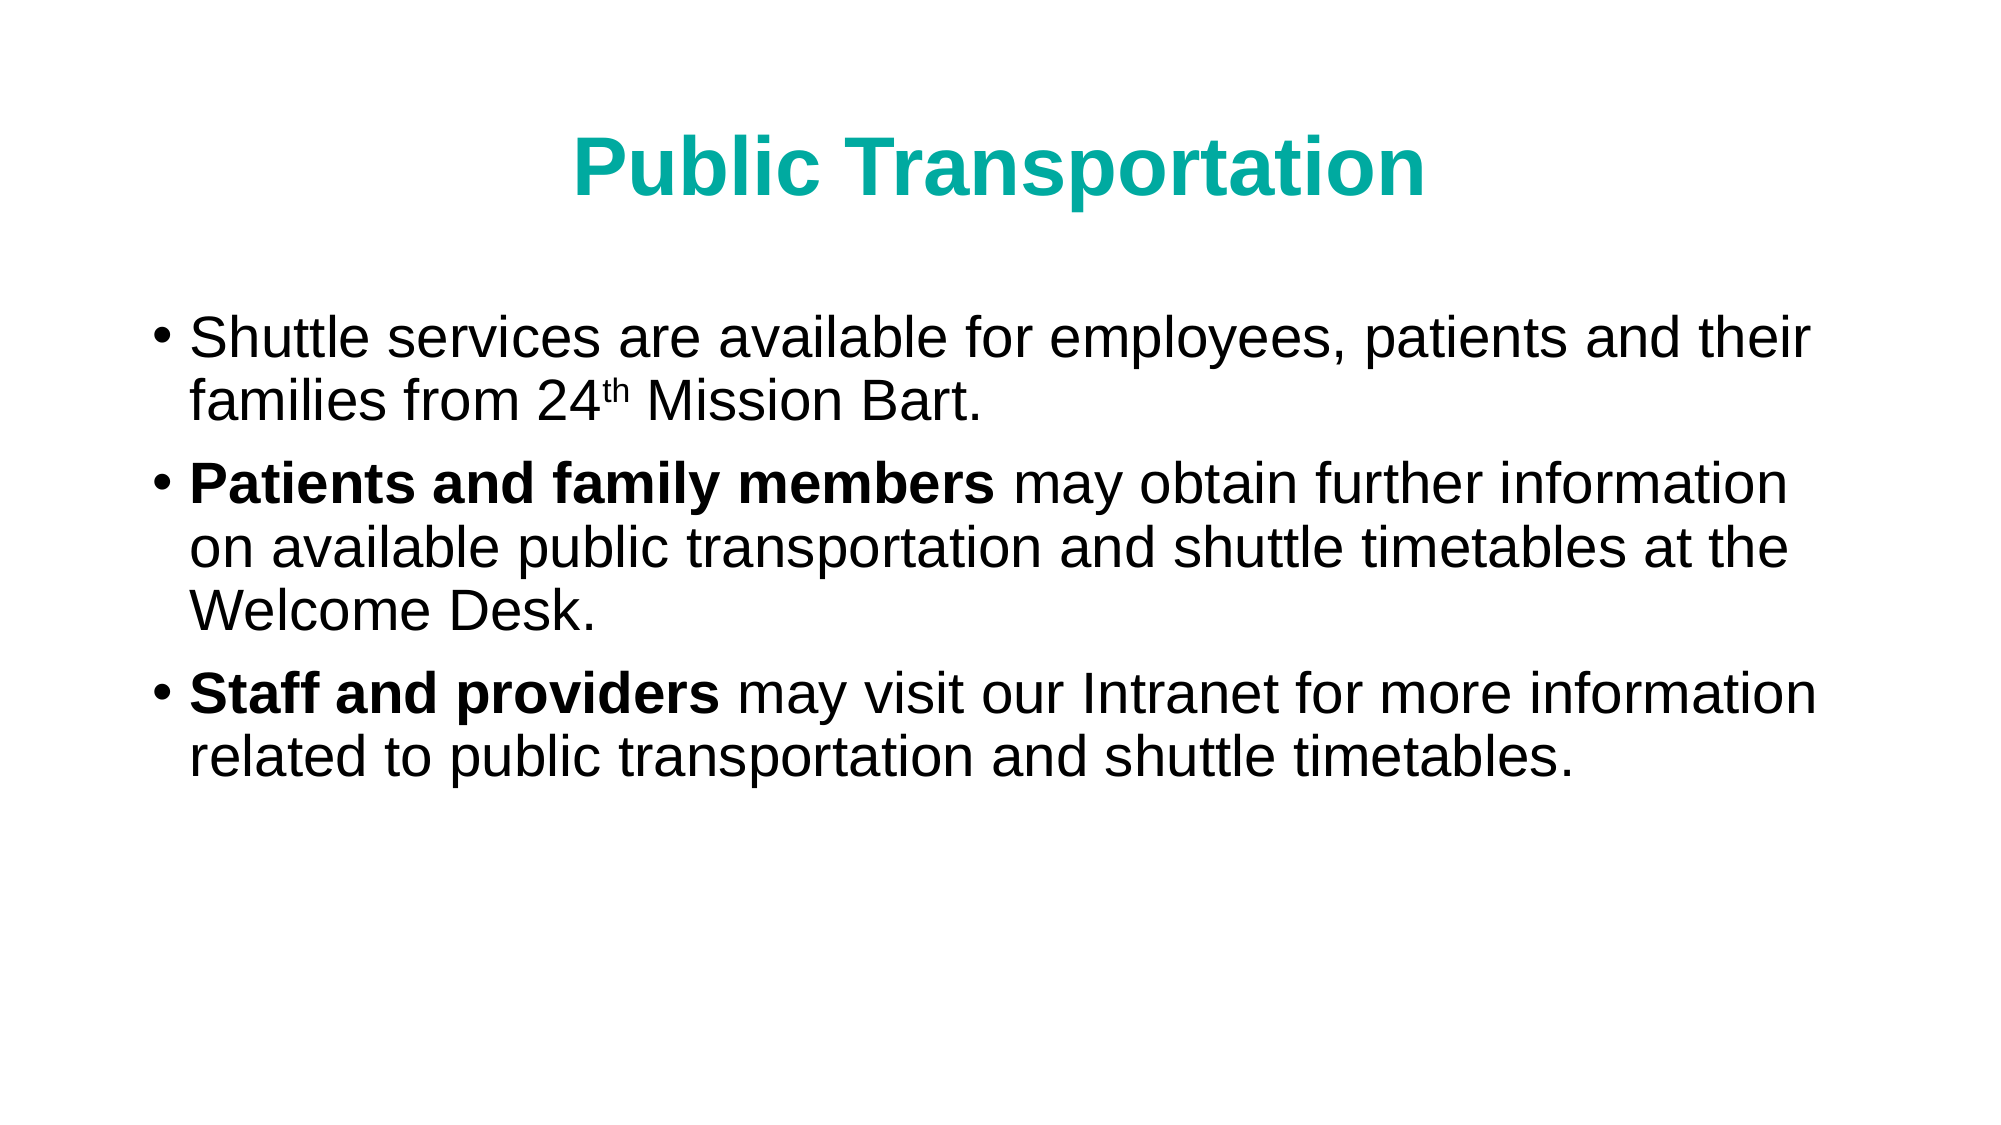

# Public Transportation
Shuttle services are available for employees, patients and their families from 24th Mission Bart.
Patients and family members may obtain further information on available public transportation and shuttle timetables at the Welcome Desk.
Staff and providers may visit our Intranet for more information related to public transportation and shuttle timetables.